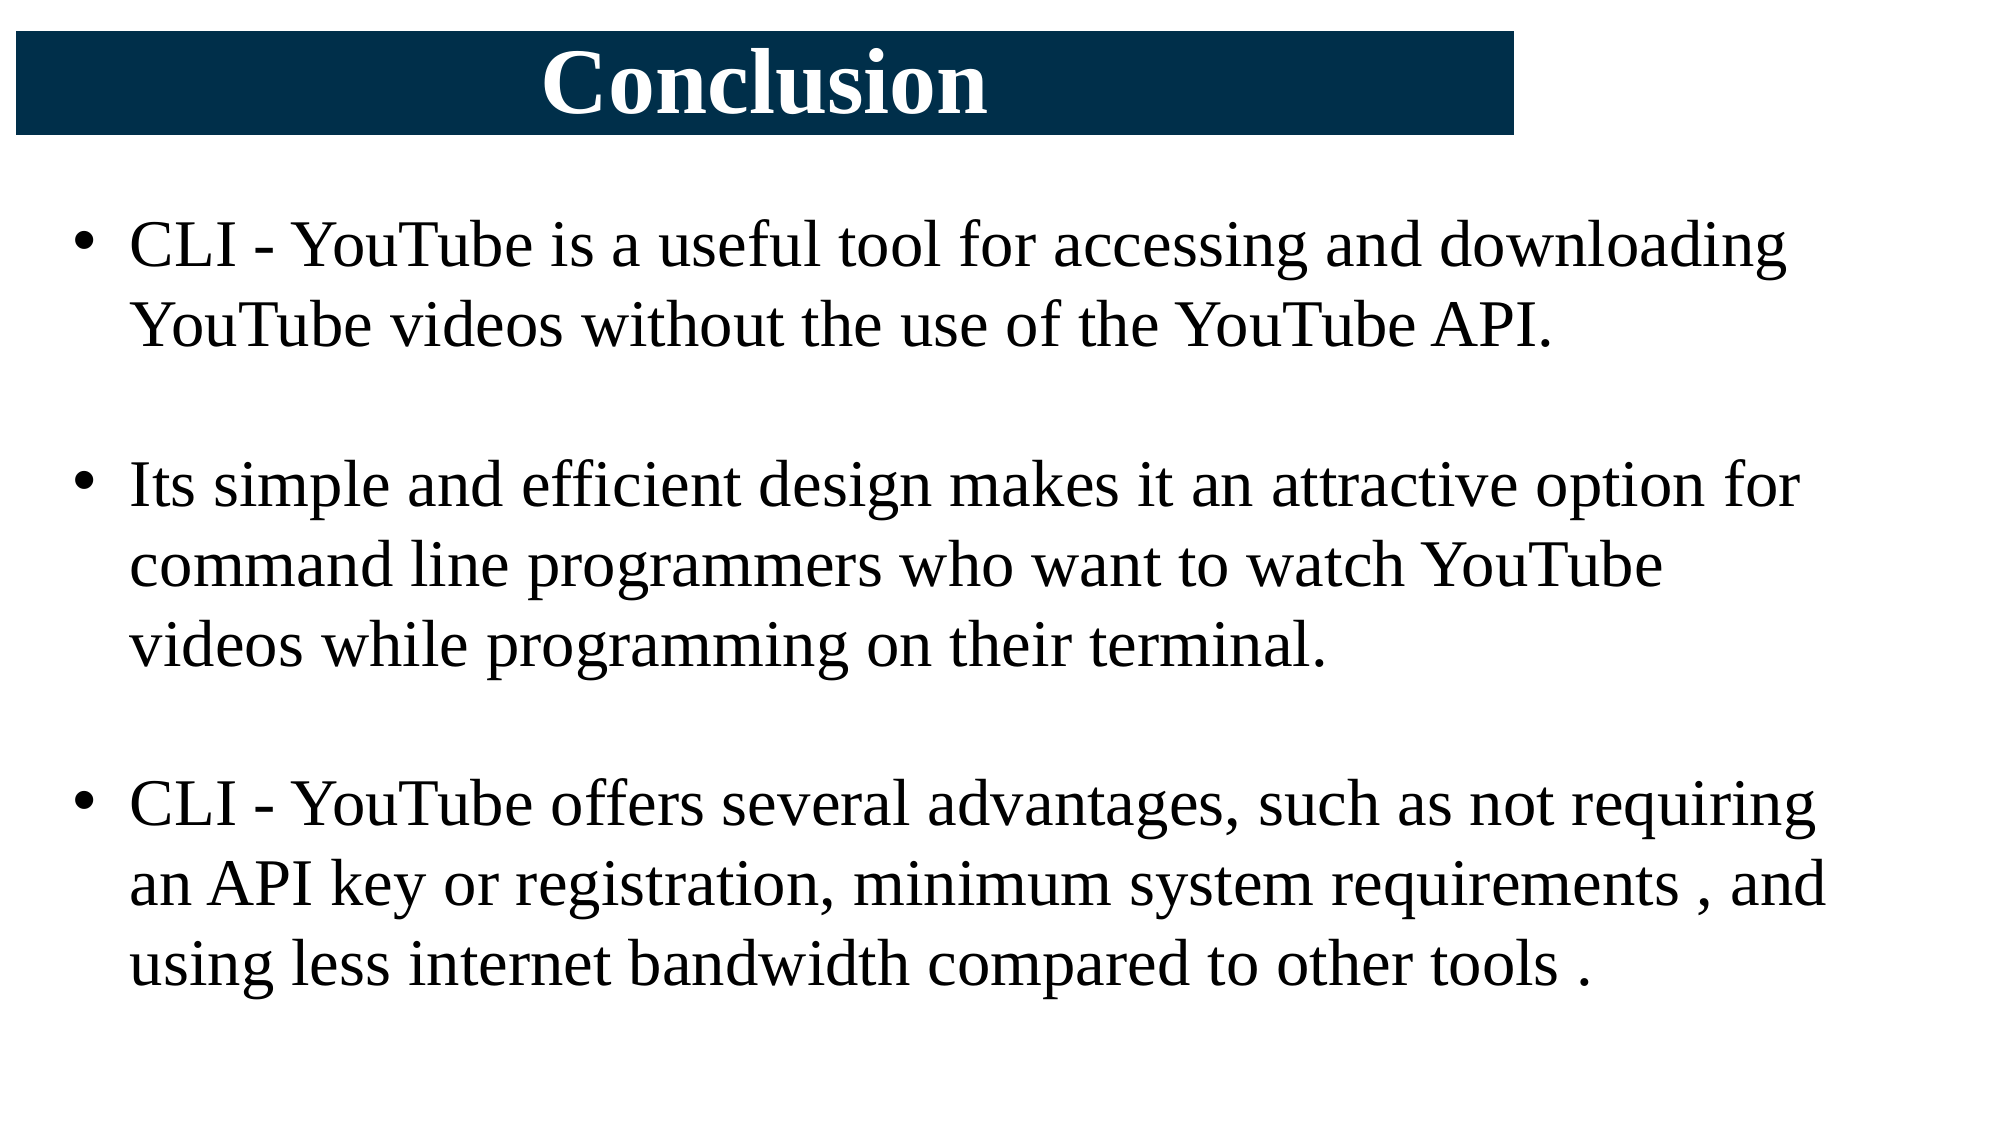

Conclusion
CLI - YouTube is a useful tool for accessing and downloading YouTube videos without the use of the YouTube API.

Its simple and efficient design makes it an attractive option for command line programmers who want to watch YouTube videos while programming on their terminal.

CLI - YouTube offers several advantages, such as not requiring an API key or registration, minimum system requirements , and using less internet bandwidth compared to other tools .